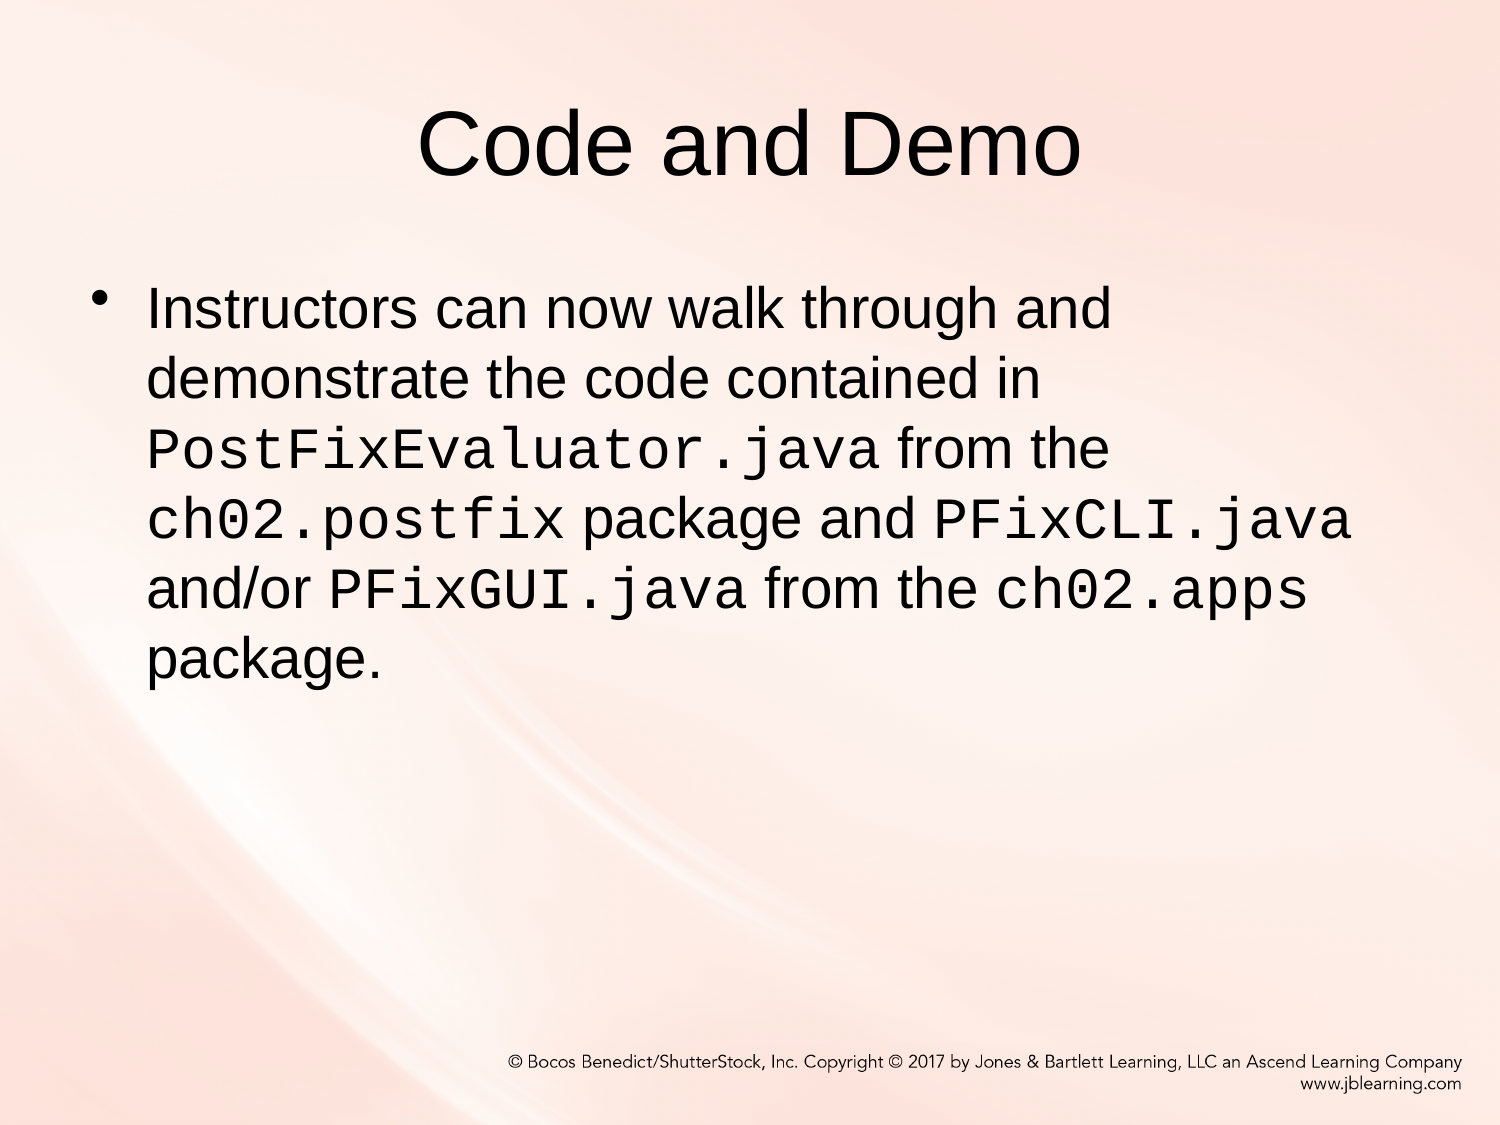

# Code and Demo
Instructors can now walk through and demonstrate the code contained in PostFixEvaluator.java from the ch02.postfix package and PFixCLI.java and/or PFixGUI.java from the ch02.apps package.